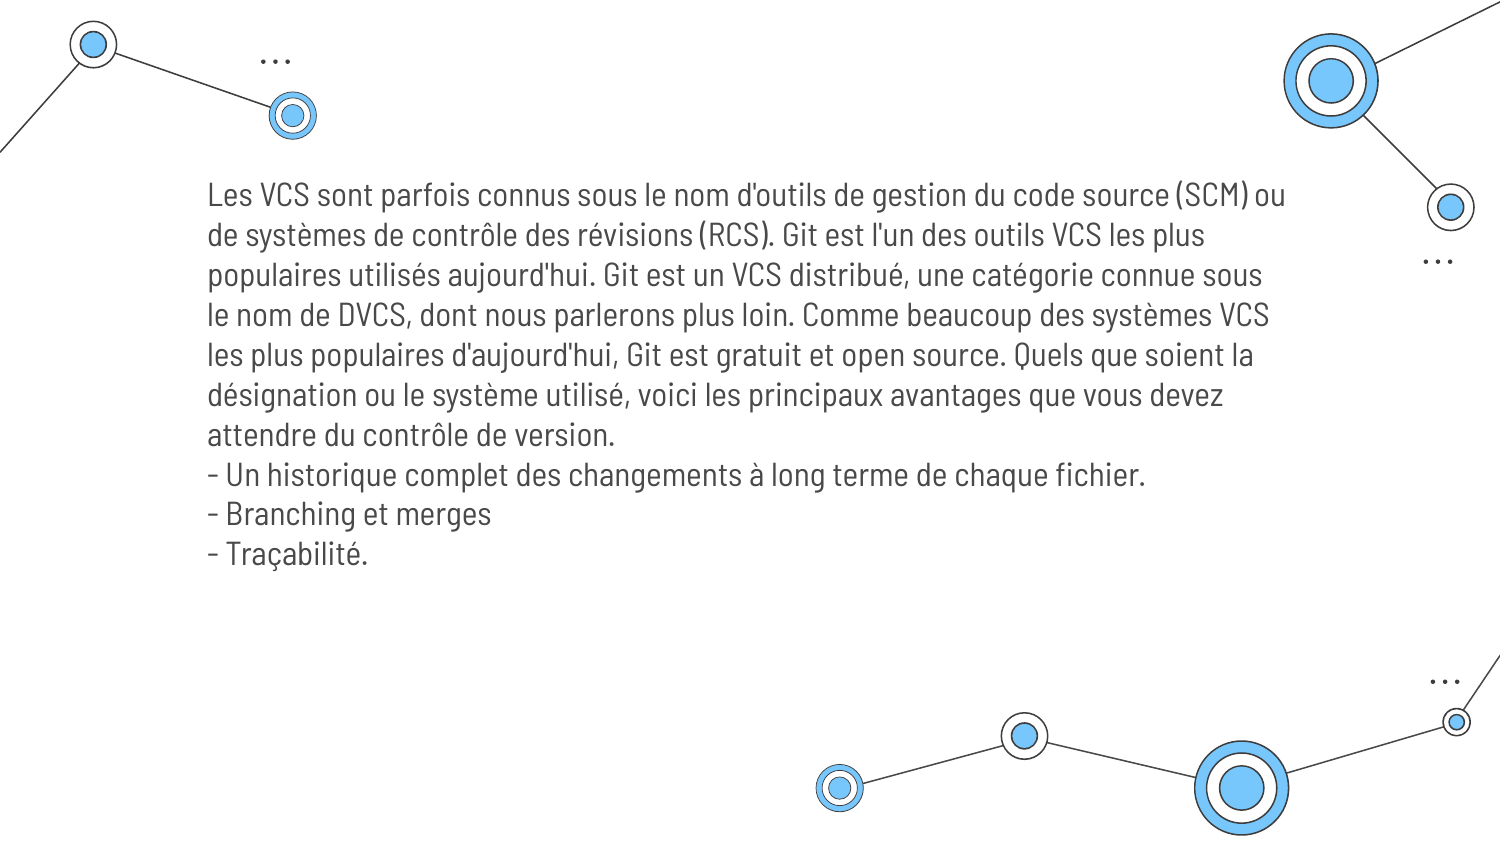

Les VCS sont parfois connus sous le nom d'outils de gestion du code source (SCM) ou de systèmes de contrôle des révisions (RCS). Git est l'un des outils VCS les plus populaires utilisés aujourd'hui. Git est un VCS distribué, une catégorie connue sous le nom de DVCS, dont nous parlerons plus loin. Comme beaucoup des systèmes VCS les plus populaires d'aujourd'hui, Git est gratuit et open source. Quels que soient la désignation ou le système utilisé, voici les principaux avantages que vous devez attendre du contrôle de version.
- Un historique complet des changements à long terme de chaque fichier.
- Branching et merges
- Traçabilité.